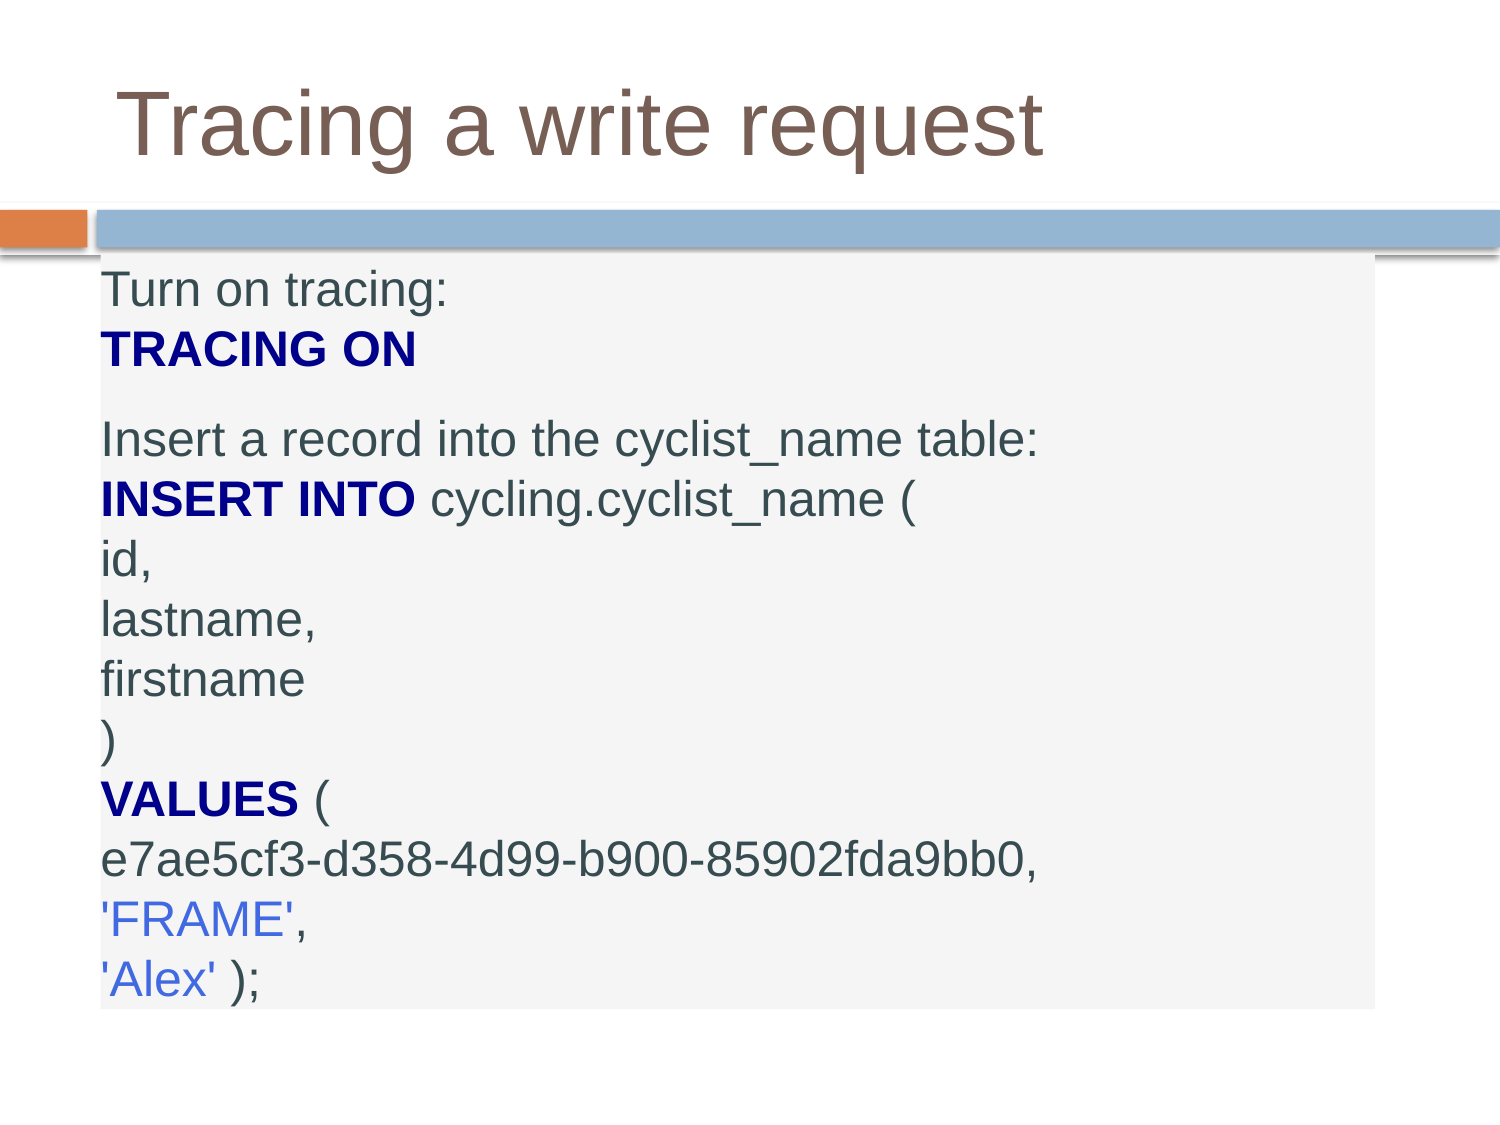

# Tracing a write request
Turn on tracing:
TRACING ON

Insert a record into the cyclist_name table:
INSERT INTO cycling.cyclist_name (
id,
lastname,
firstname
)
VALUES (
e7ae5cf3-d358-4d99-b900-85902fda9bb0,
'FRAME',
'Alex' );